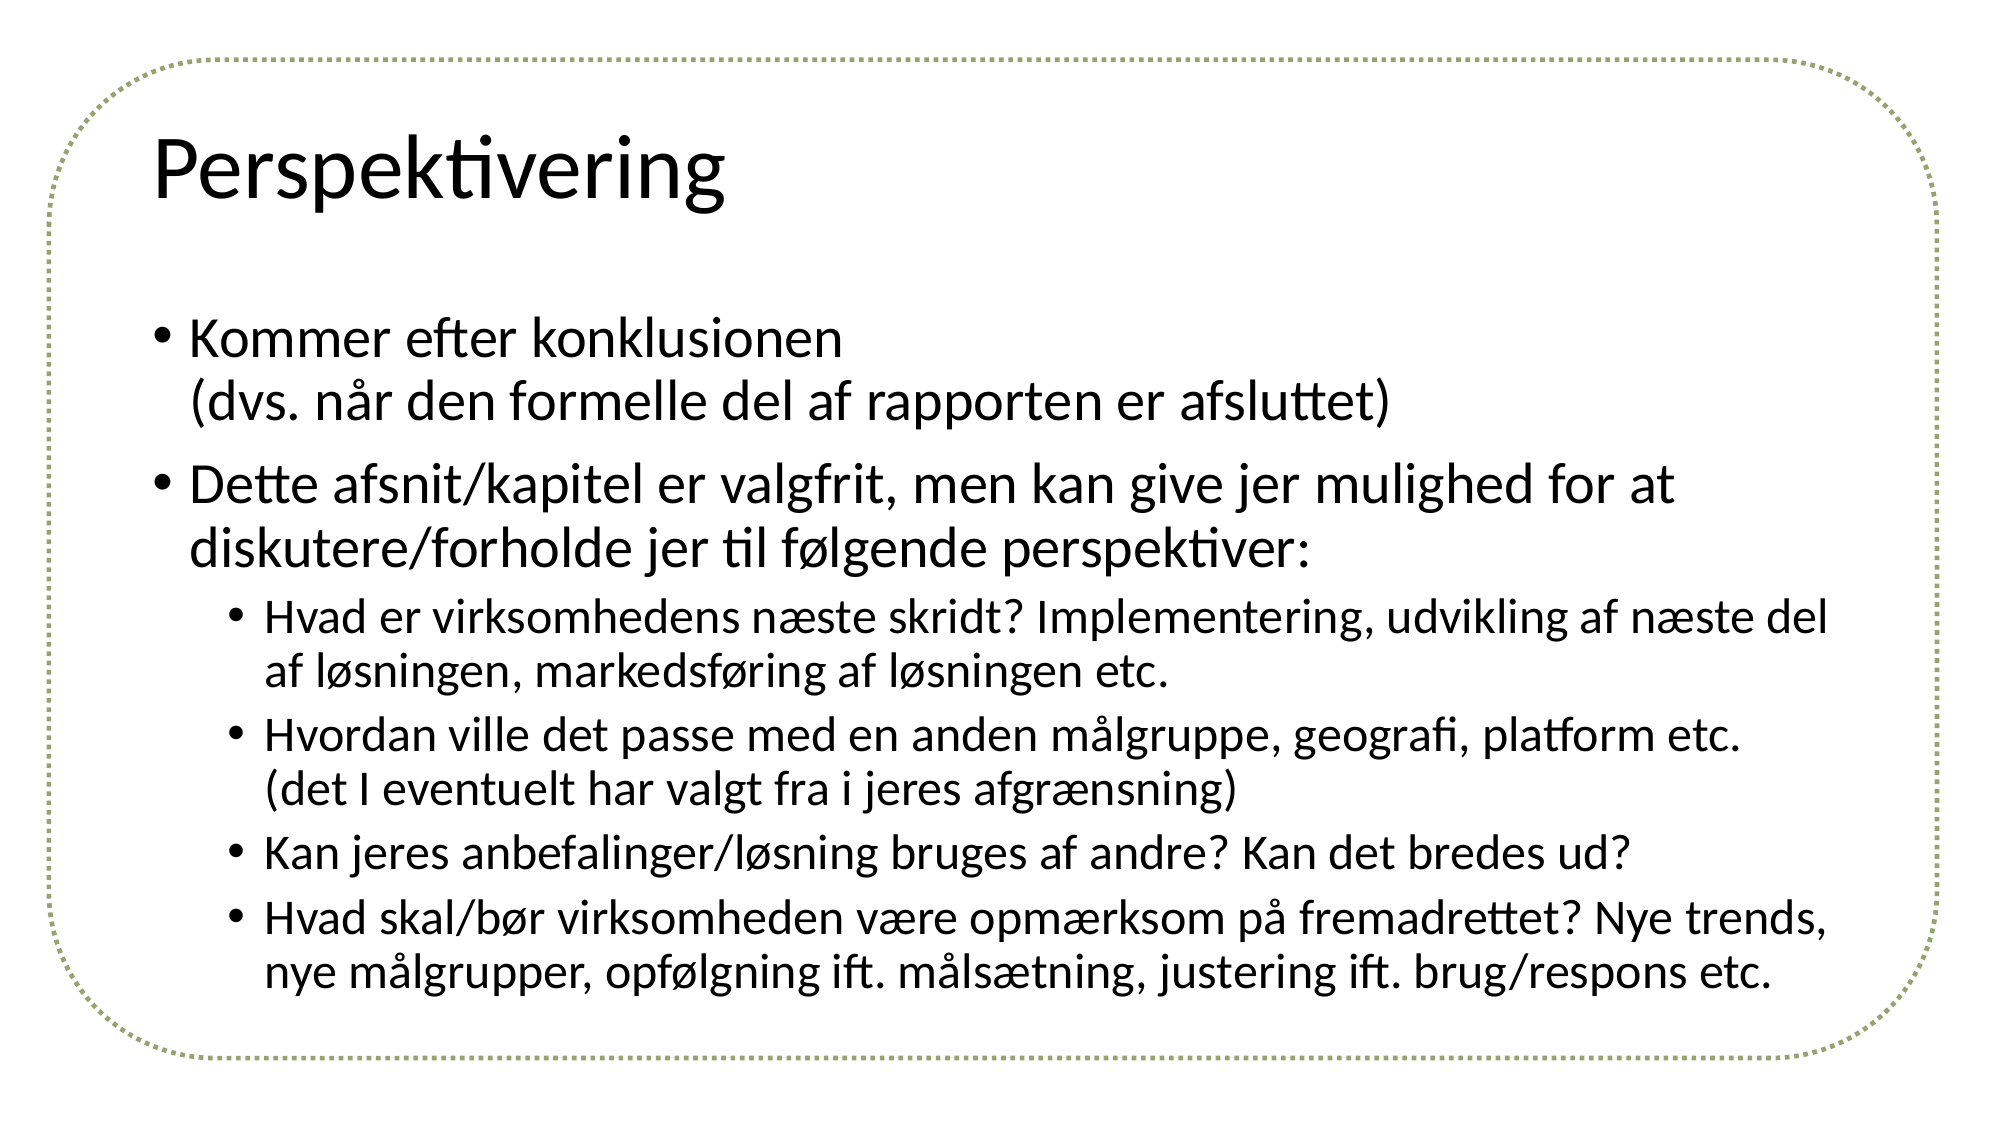

# Perspektivering
Kommer efter konklusionen
(dvs. når den formelle del af rapporten er afsluttet)
Dette afsnit/kapitel er valgfrit, men kan give jer mulighed for at diskutere/forholde jer til følgende perspektiver:
Hvad er virksomhedens næste skridt? Implementering, udvikling af næste del af løsningen, markedsføring af løsningen etc.
Hvordan ville det passe med en anden målgruppe, geografi, platform etc.
(det I eventuelt har valgt fra i jeres afgrænsning)
Kan jeres anbefalinger/løsning bruges af andre? Kan det bredes ud?
Hvad skal/bør virksomheden være opmærksom på fremadrettet? Nye trends, nye målgrupper, opfølgning ift. målsætning, justering ift. brug/respons etc.